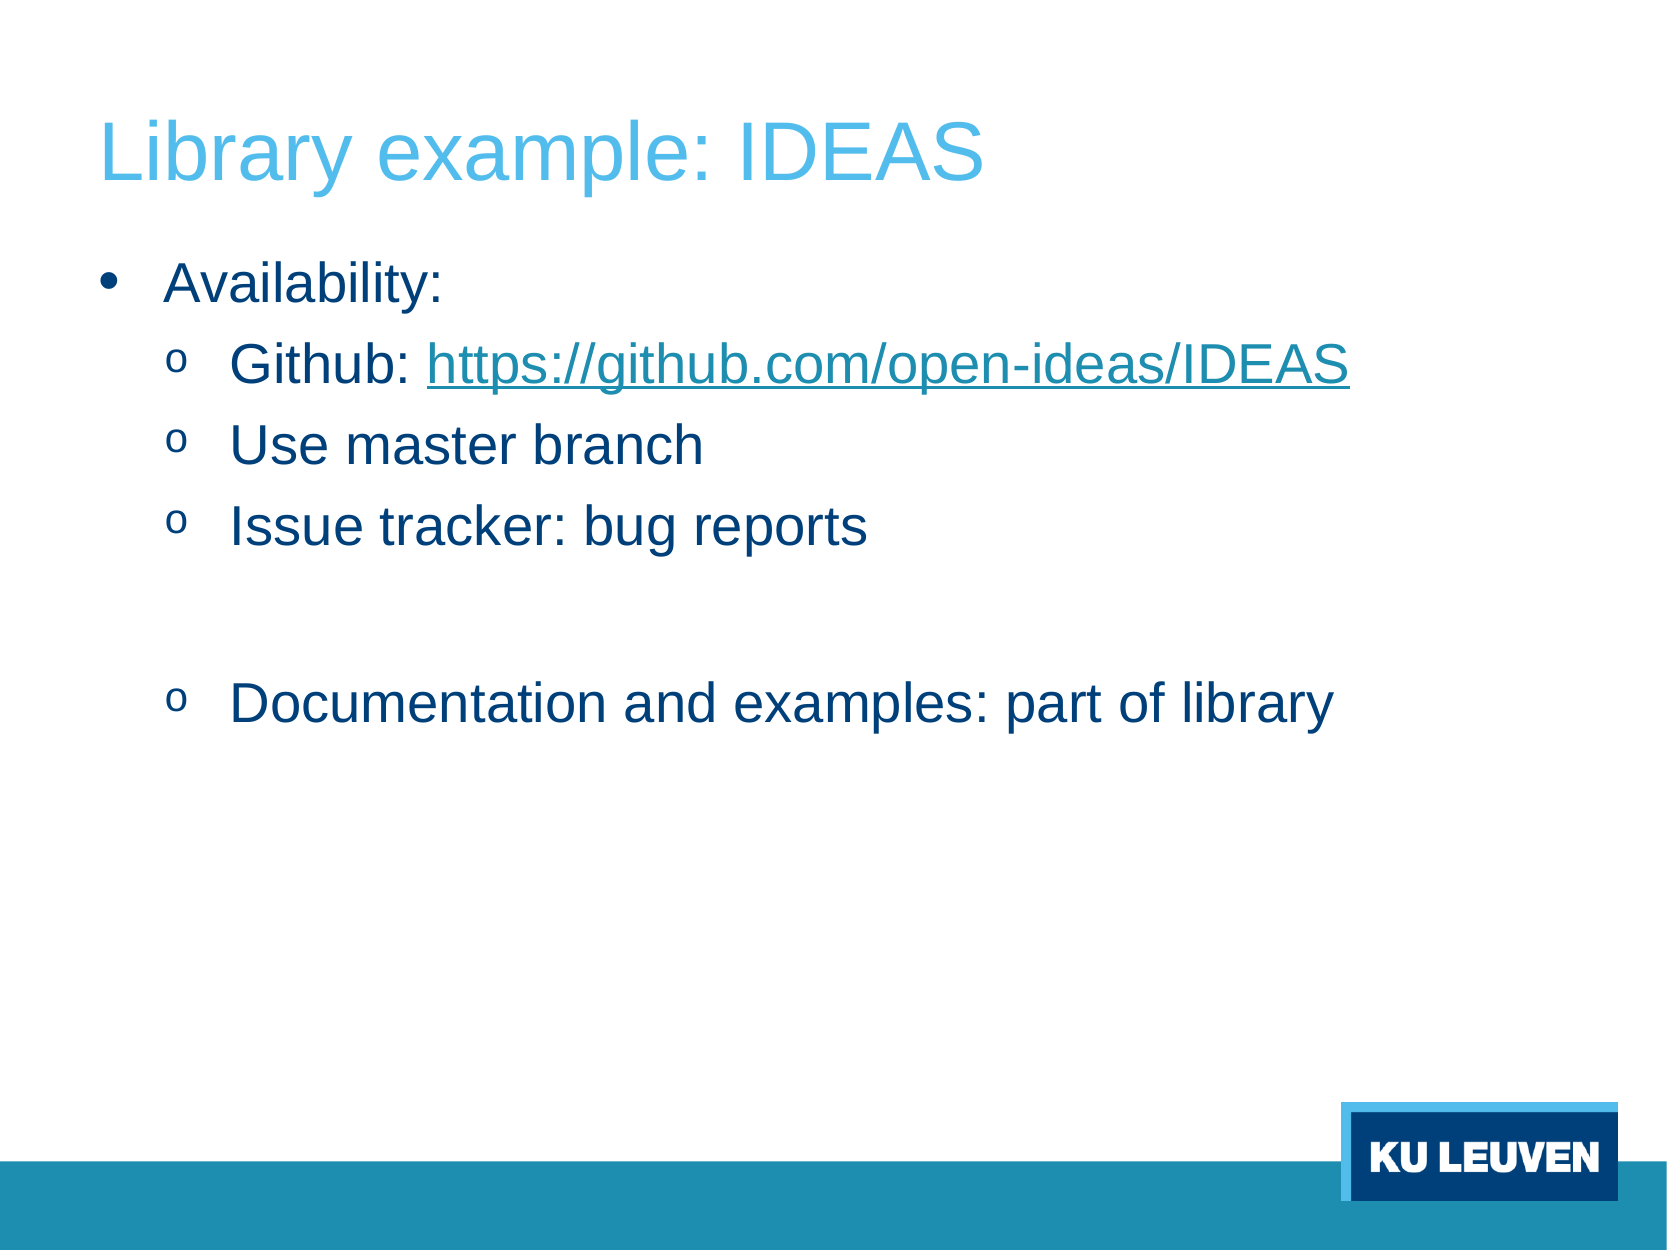

# Library example: IDEAS
Availability:
Github: https://github.com/open-ideas/IDEAS
Use master branch
Issue tracker: bug reports

Documentation and examples: part of library